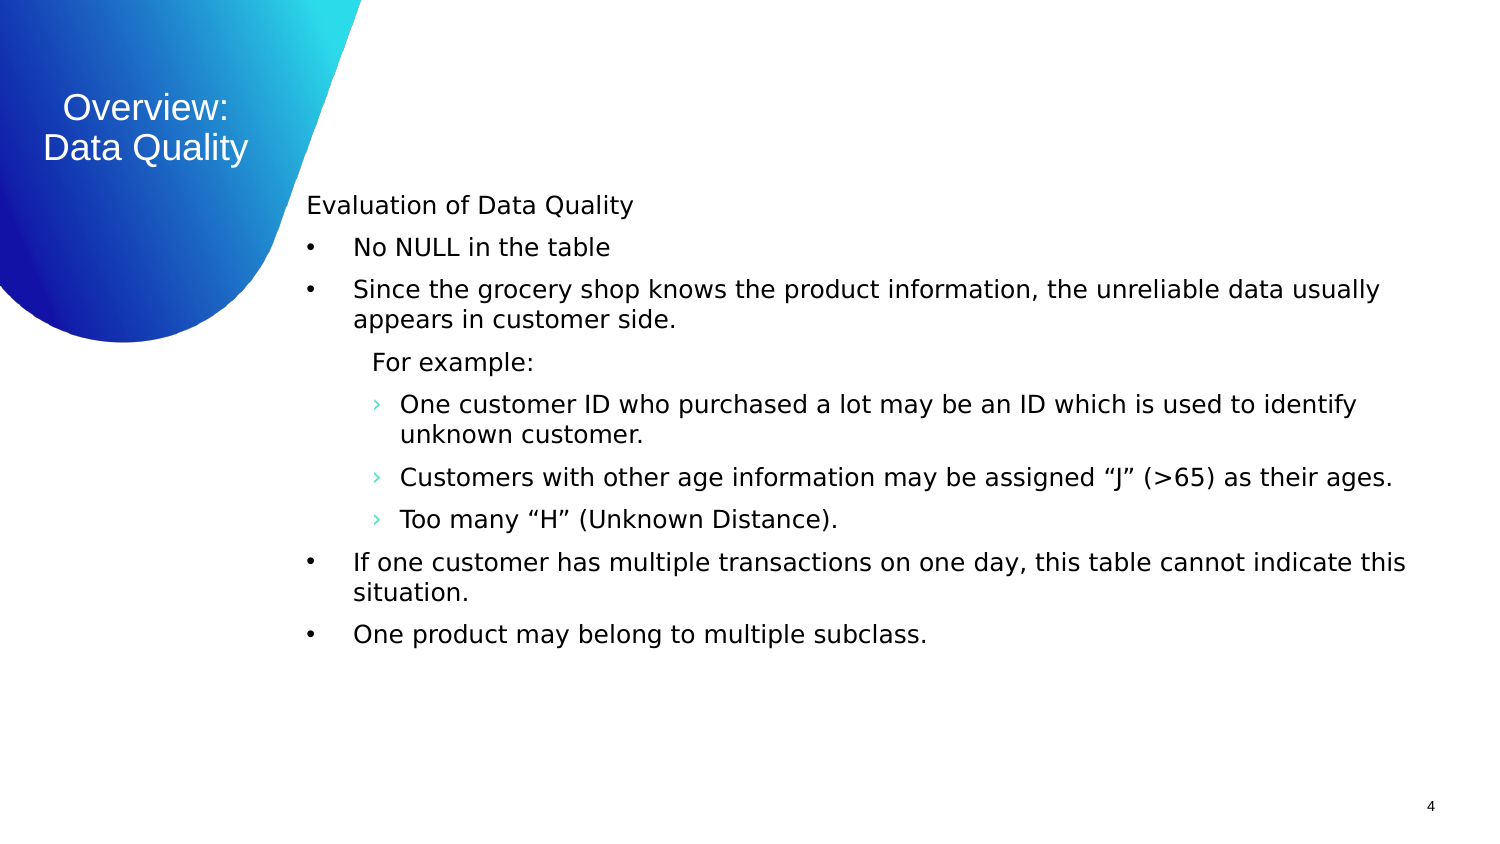

# Overview: Data Quality
Evaluation of Data Quality
No NULL in the table
Since the grocery shop knows the product information, the unreliable data usually appears in customer side.
For example:
One customer ID who purchased a lot may be an ID which is used to identify unknown customer.
Customers with other age information may be assigned “J” (>65) as their ages.
Too many “H” (Unknown Distance).
If one customer has multiple transactions on one day, this table cannot indicate this situation.
One product may belong to multiple subclass.

4
4